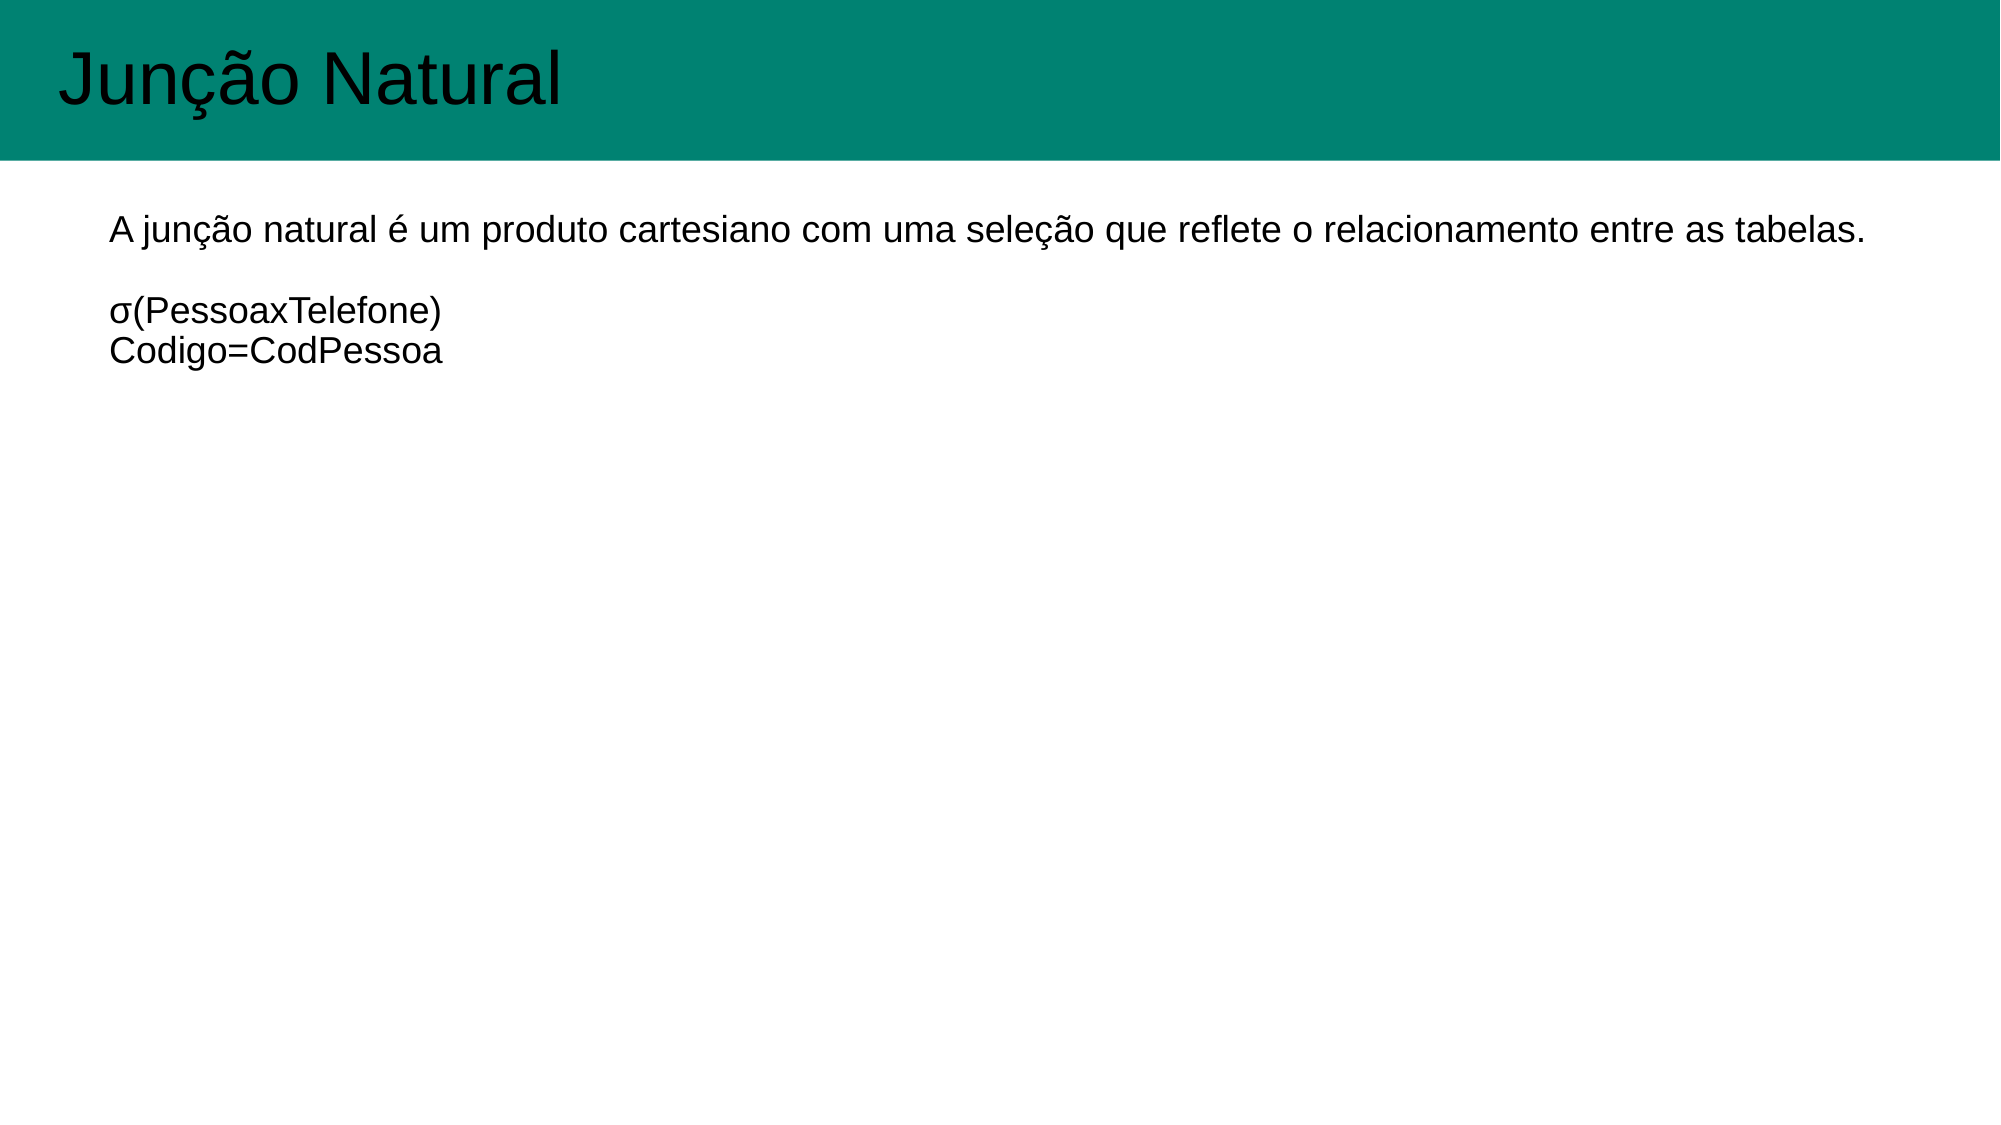

Junção Natural
#
A junção natural é um produto cartesiano com uma seleção que reflete o relacionamento entre as tabelas.

σ(PessoaxTelefone)
Codigo=CodPessoa